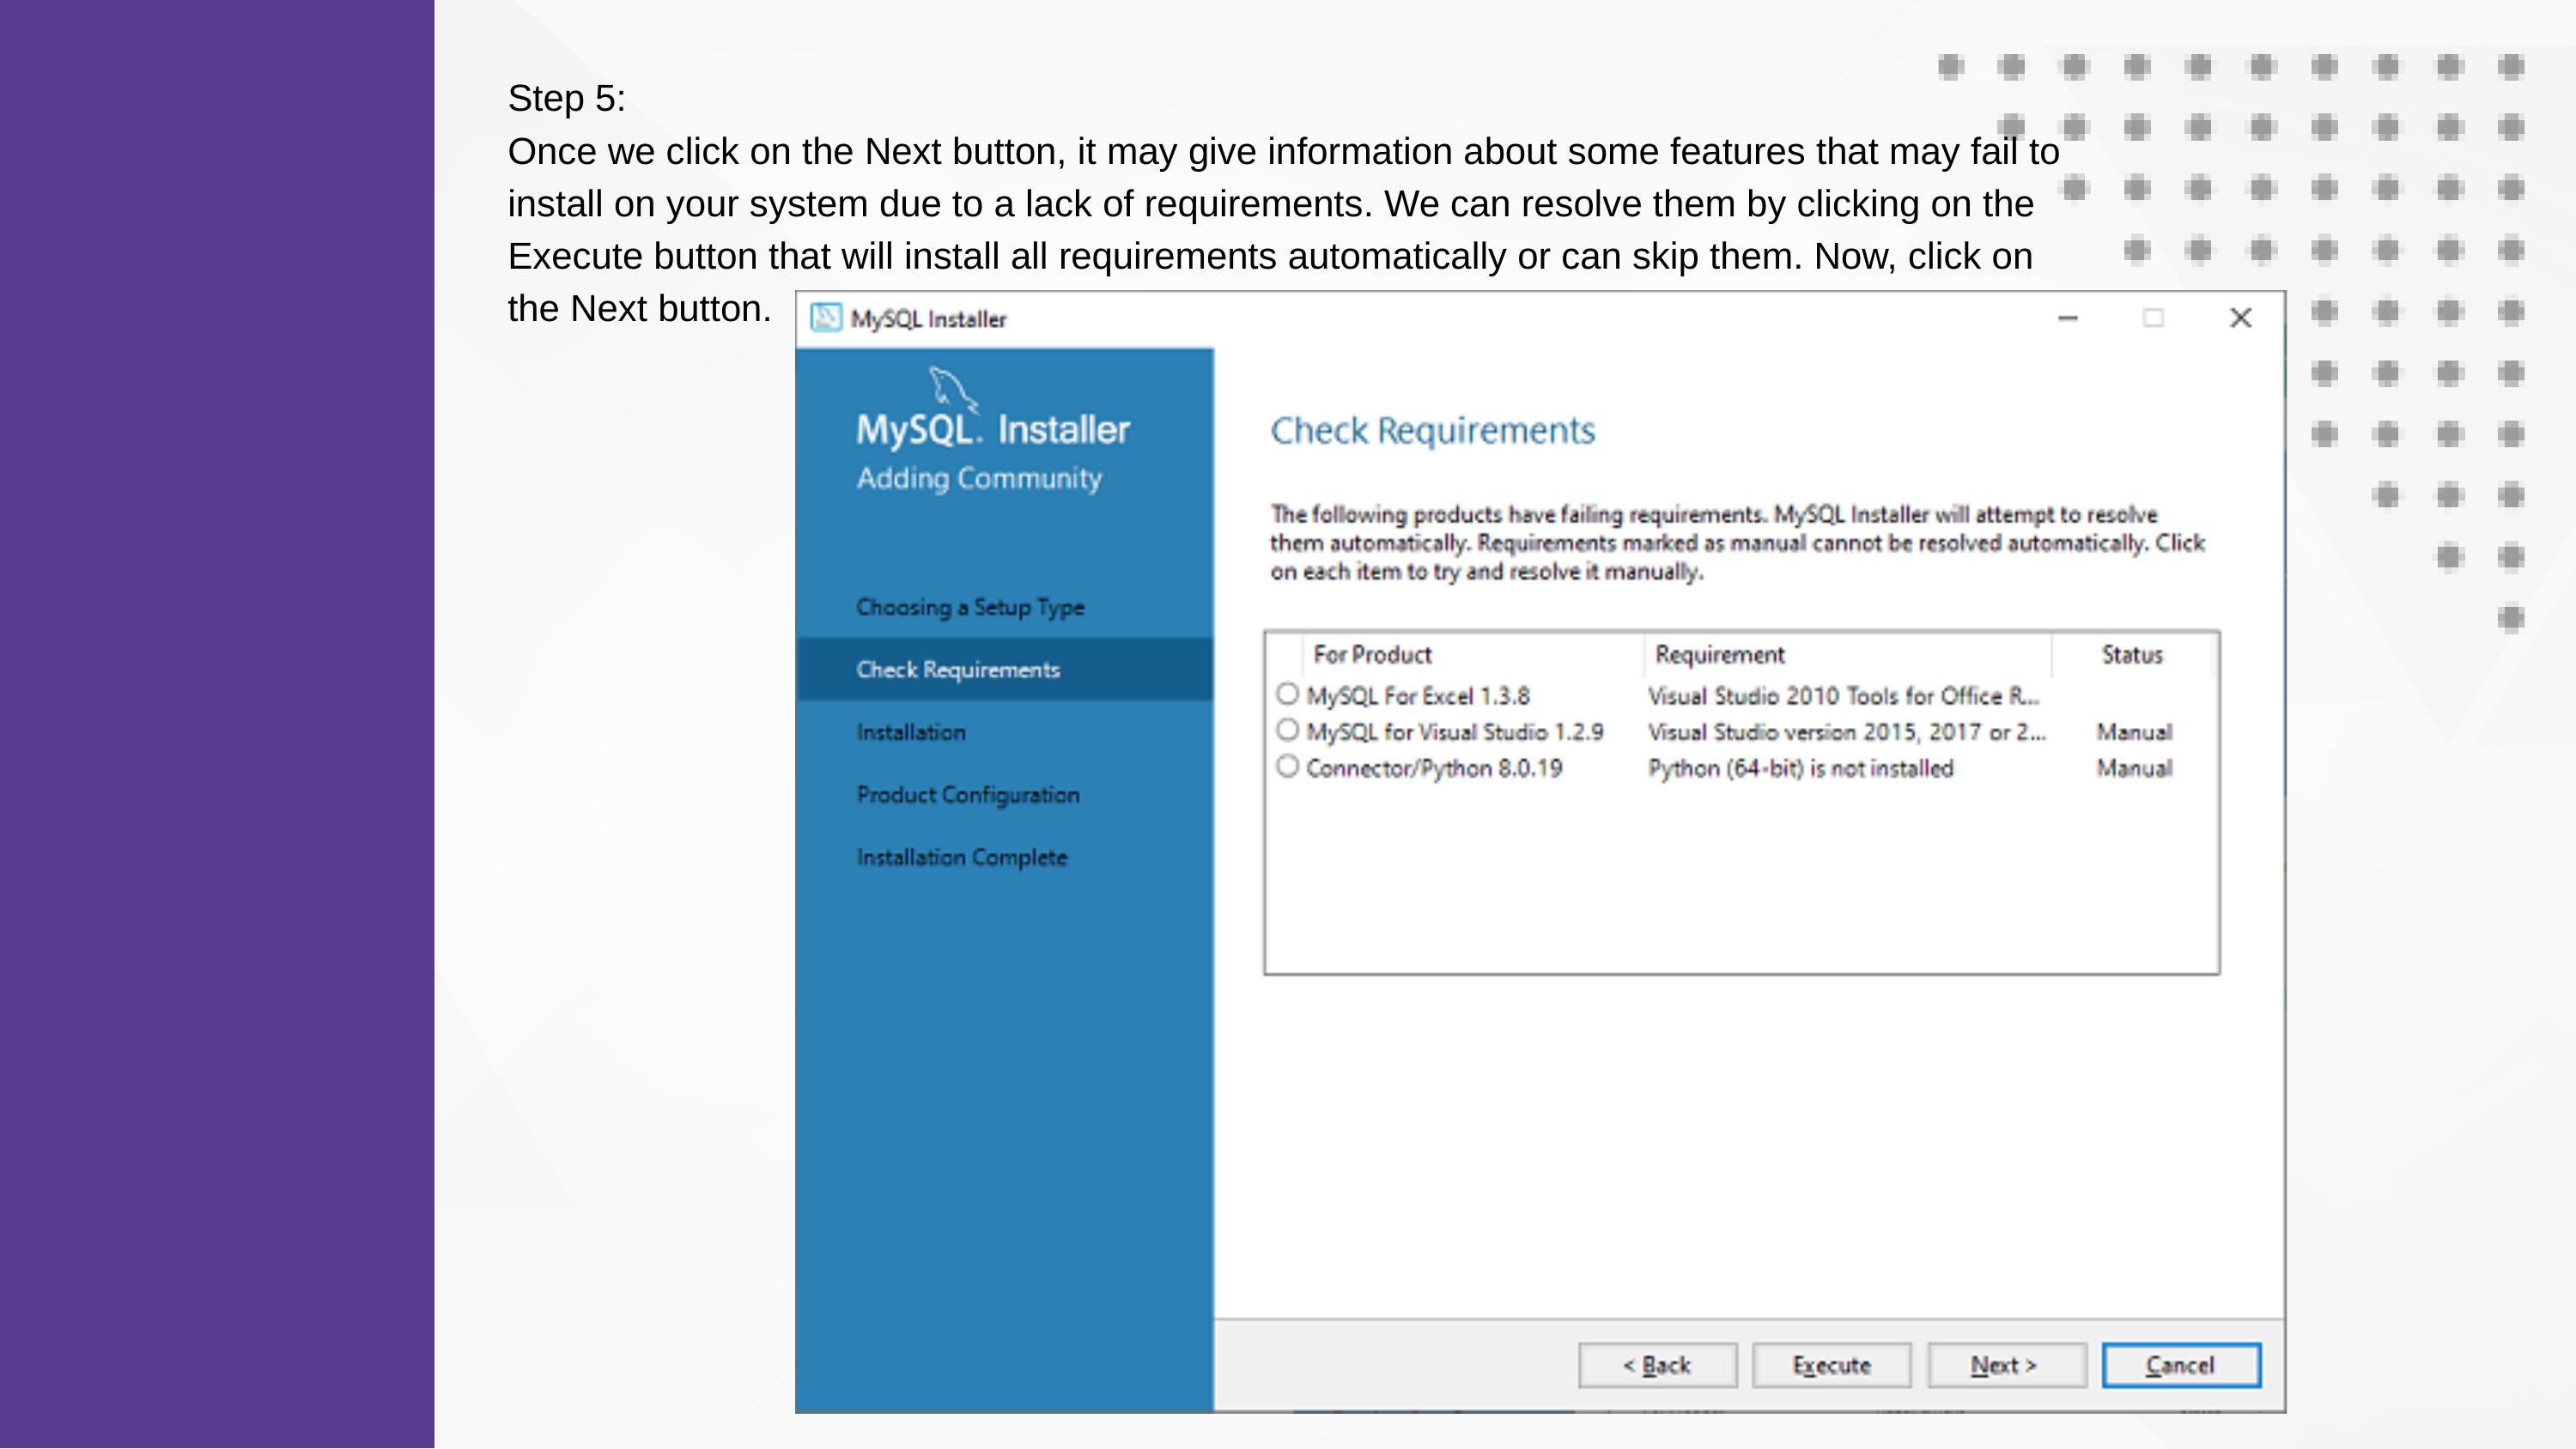

Step 5:
Once we click on the Next button, it may give information about some features that may fail to install on your system due to a lack of requirements. We can resolve them by clicking on the Execute button that will install all requirements automatically or can skip them. Now, click on the Next button.